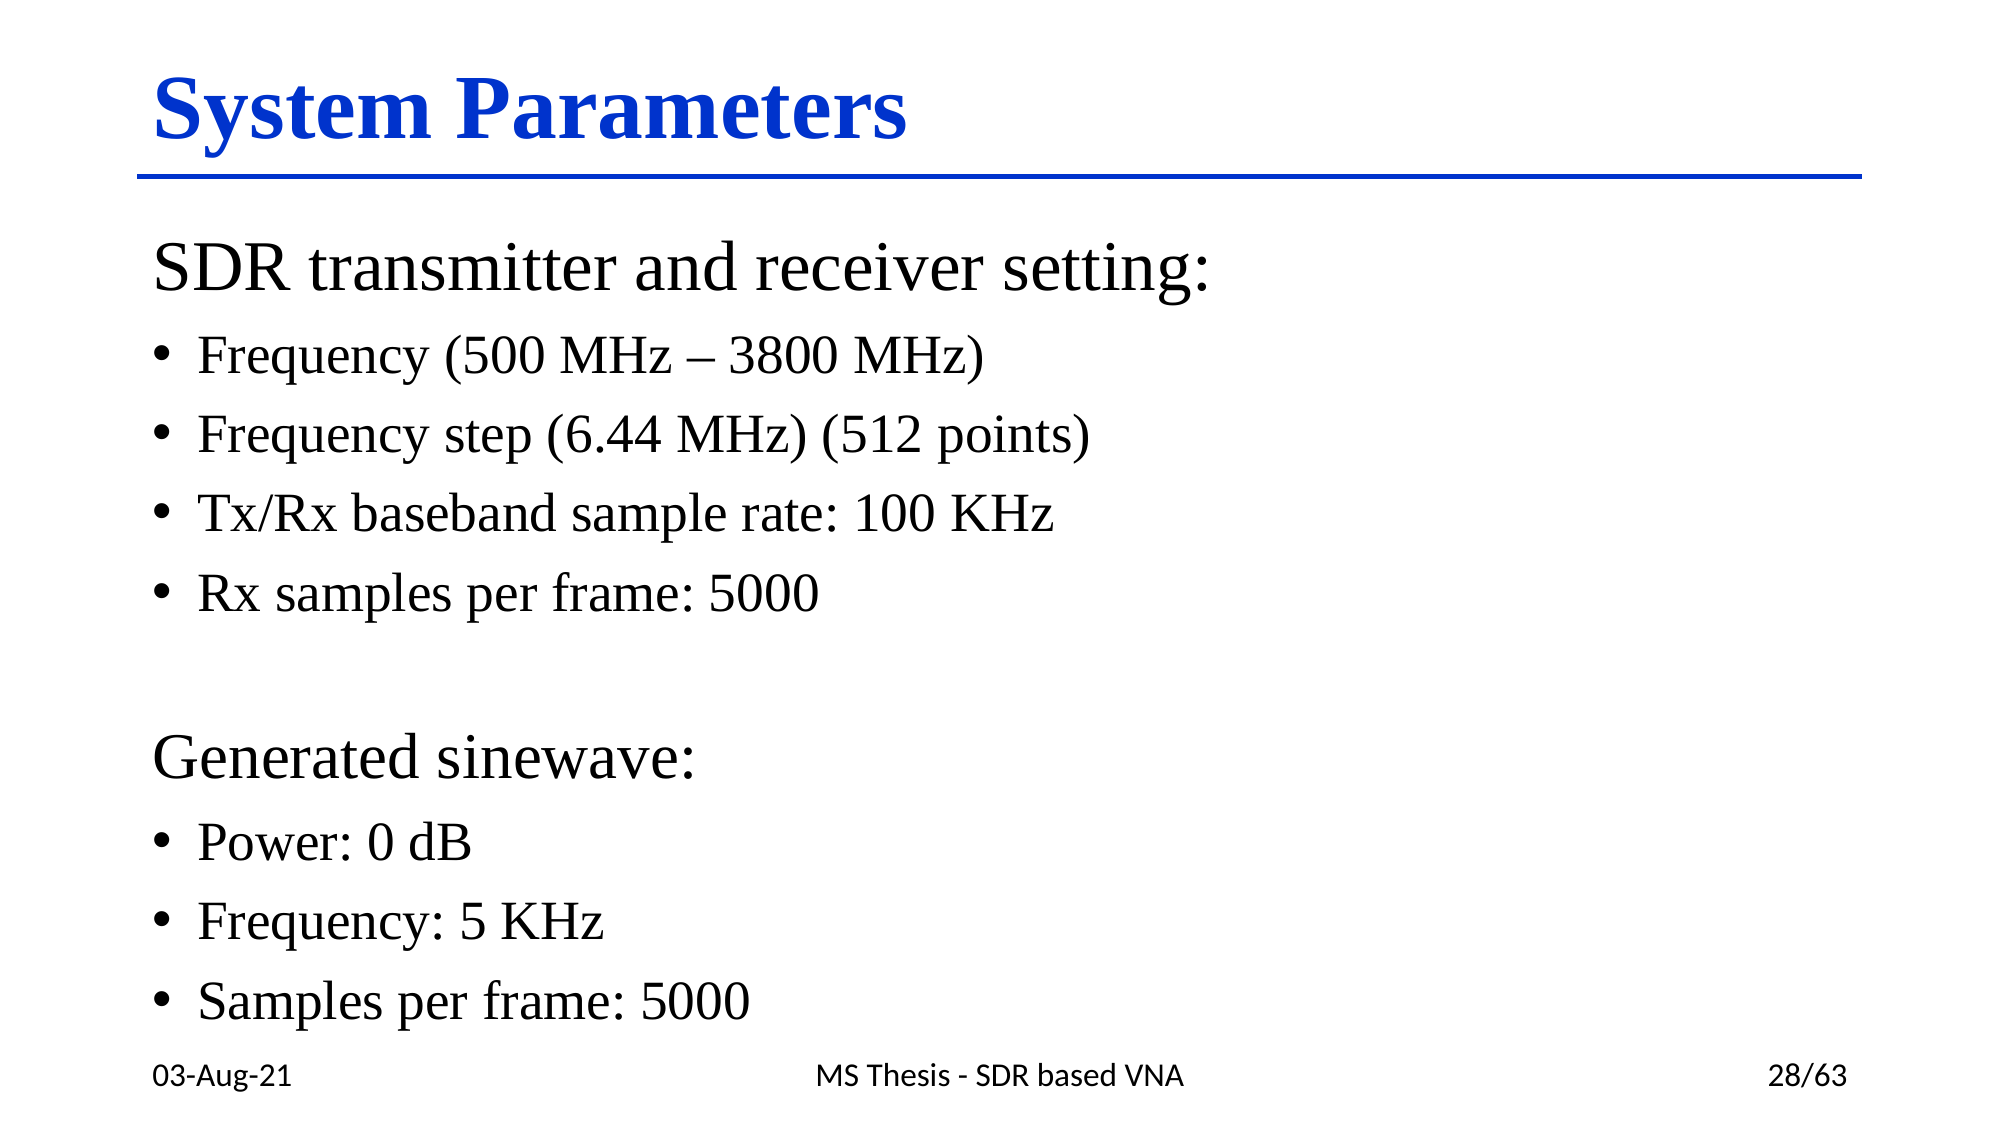

# System Parameters
SDR transmitter and receiver setting:
Frequency (500 MHz – 3800 MHz)
Frequency step (6.44 MHz) (512 points)
Tx/Rx baseband sample rate: 100 KHz
Rx samples per frame: 5000

Generated sinewave:
Power: 0 dB
Frequency: 5 KHz
Samples per frame: 5000

03-Aug-21
MS Thesis - SDR based VNA
28/63